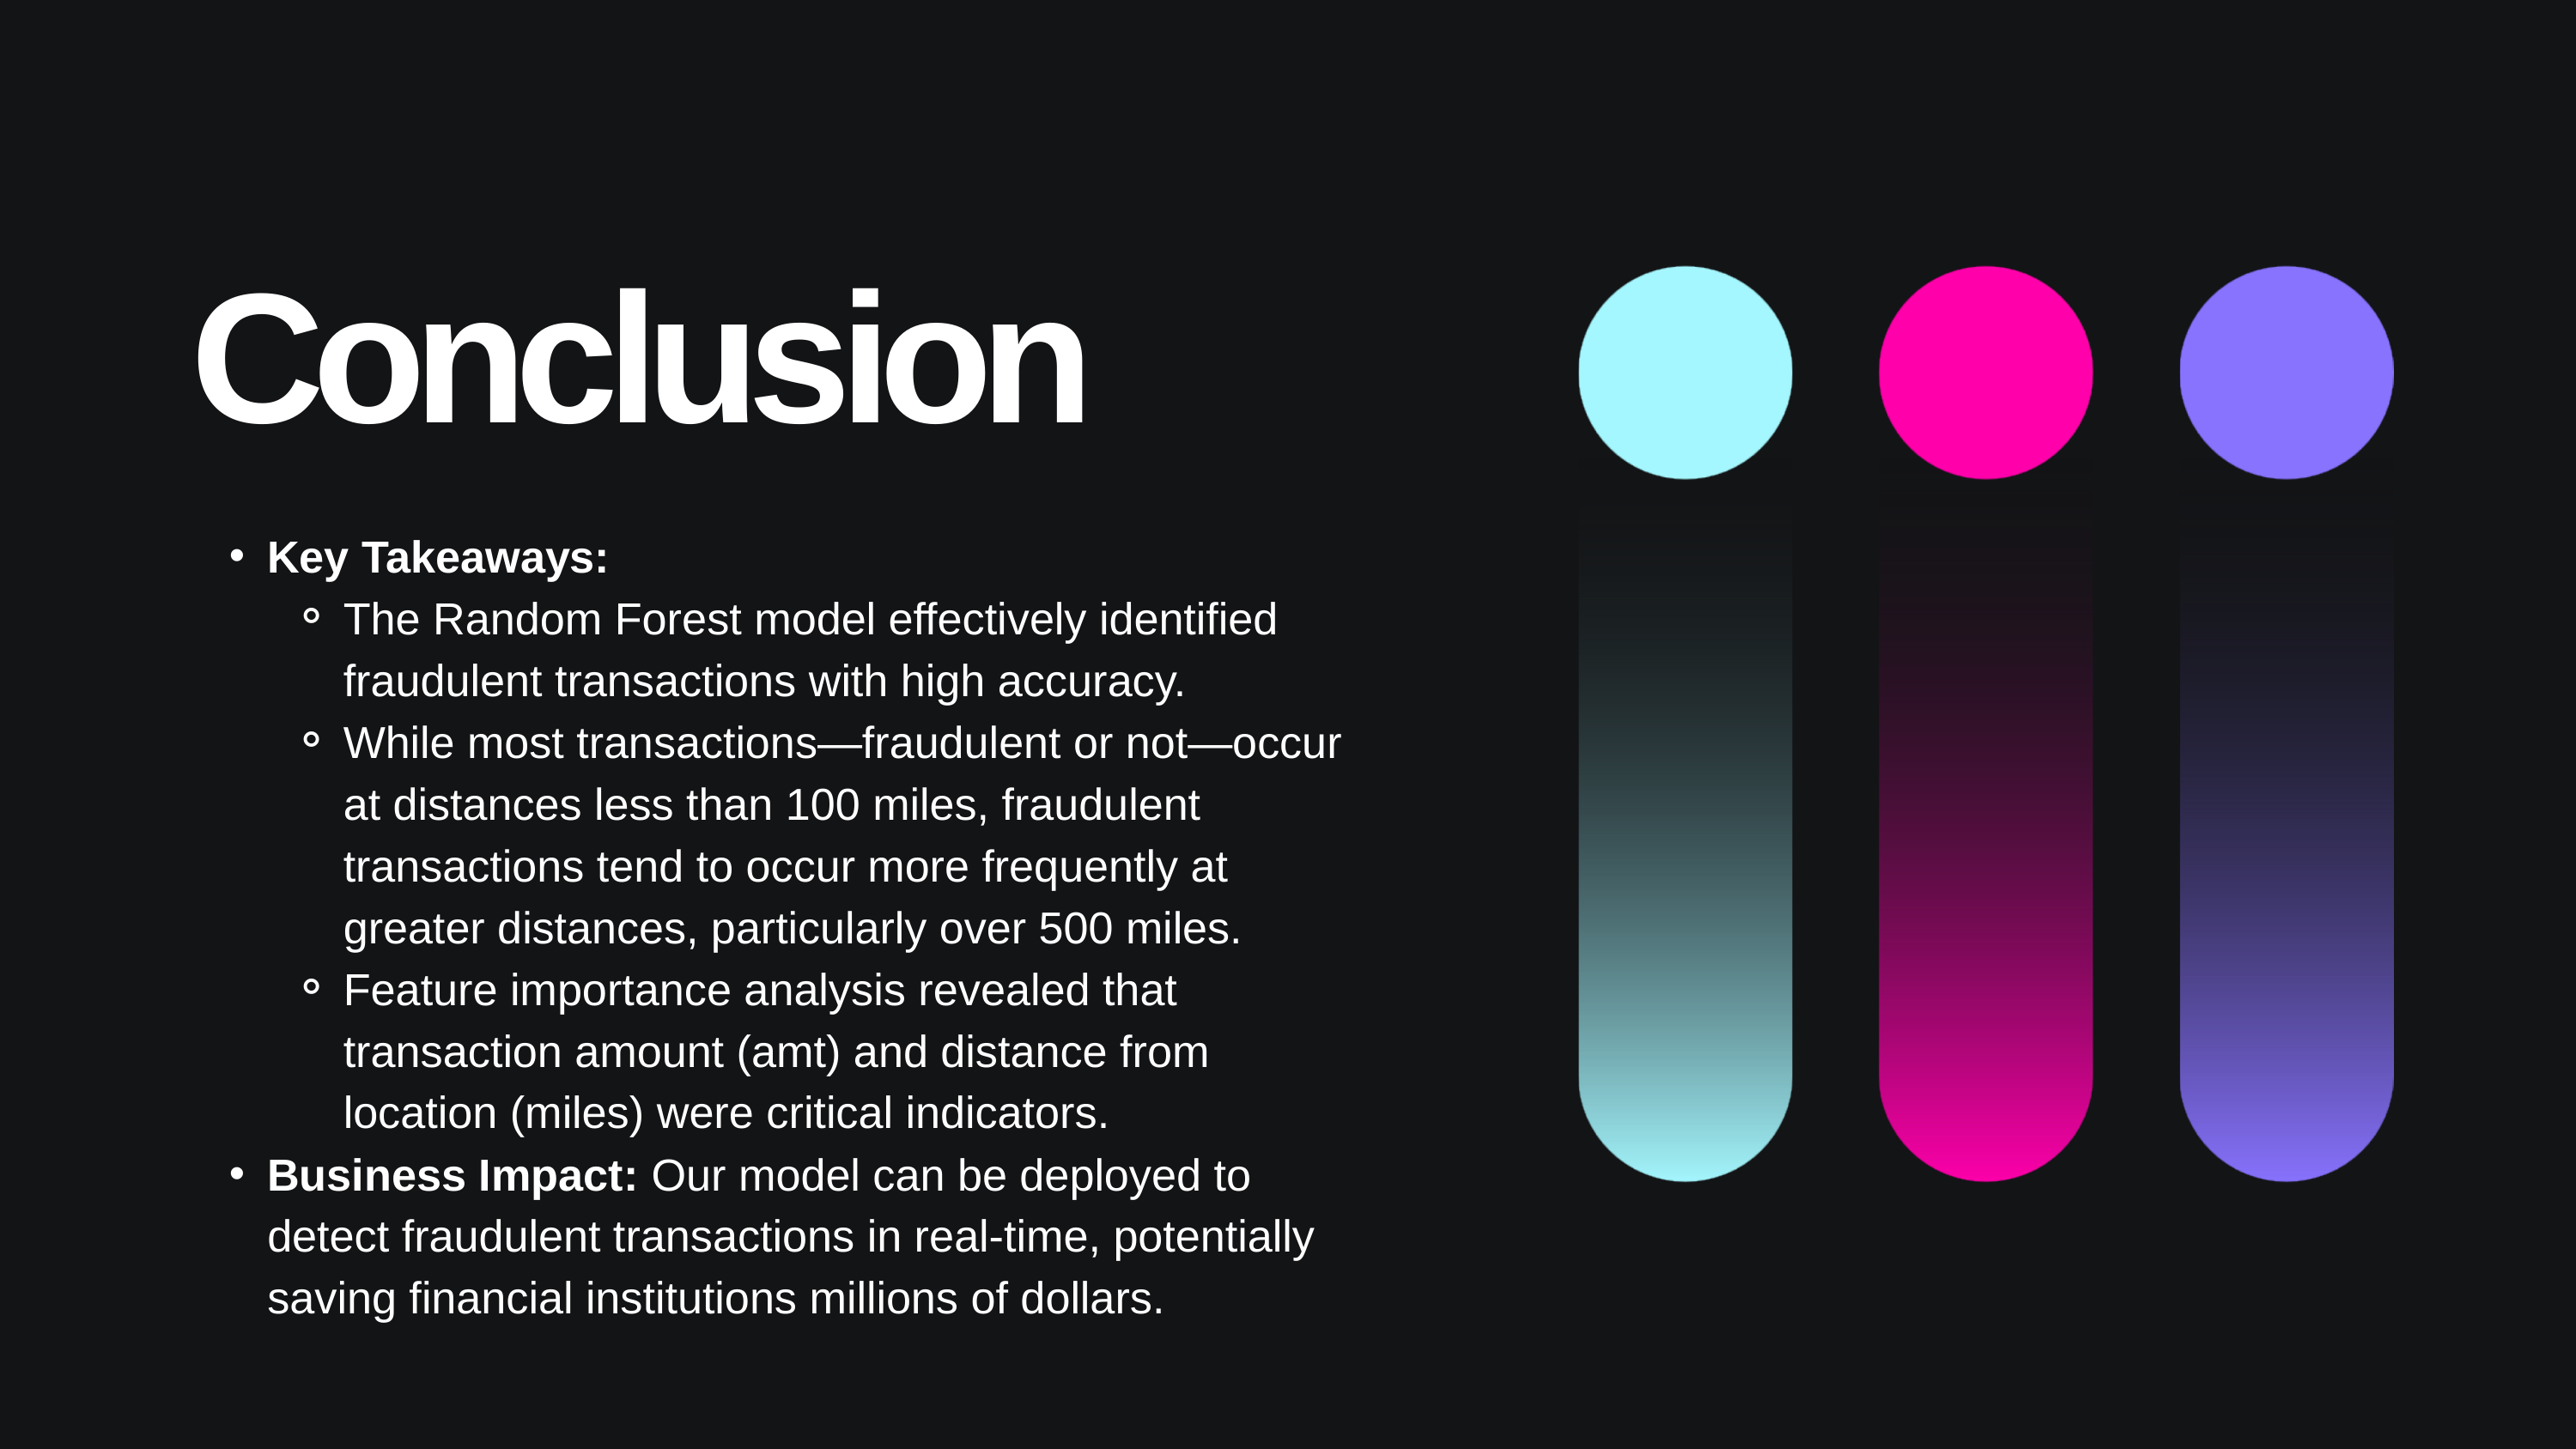

Conclusion
Key Takeaways:
The Random Forest model effectively identified fraudulent transactions with high accuracy.
While most transactions—fraudulent or not—occur at distances less than 100 miles, fraudulent transactions tend to occur more frequently at greater distances, particularly over 500 miles.
Feature importance analysis revealed that transaction amount (amt) and distance from location (miles) were critical indicators.
Business Impact: Our model can be deployed to detect fraudulent transactions in real-time, potentially saving financial institutions millions of dollars.